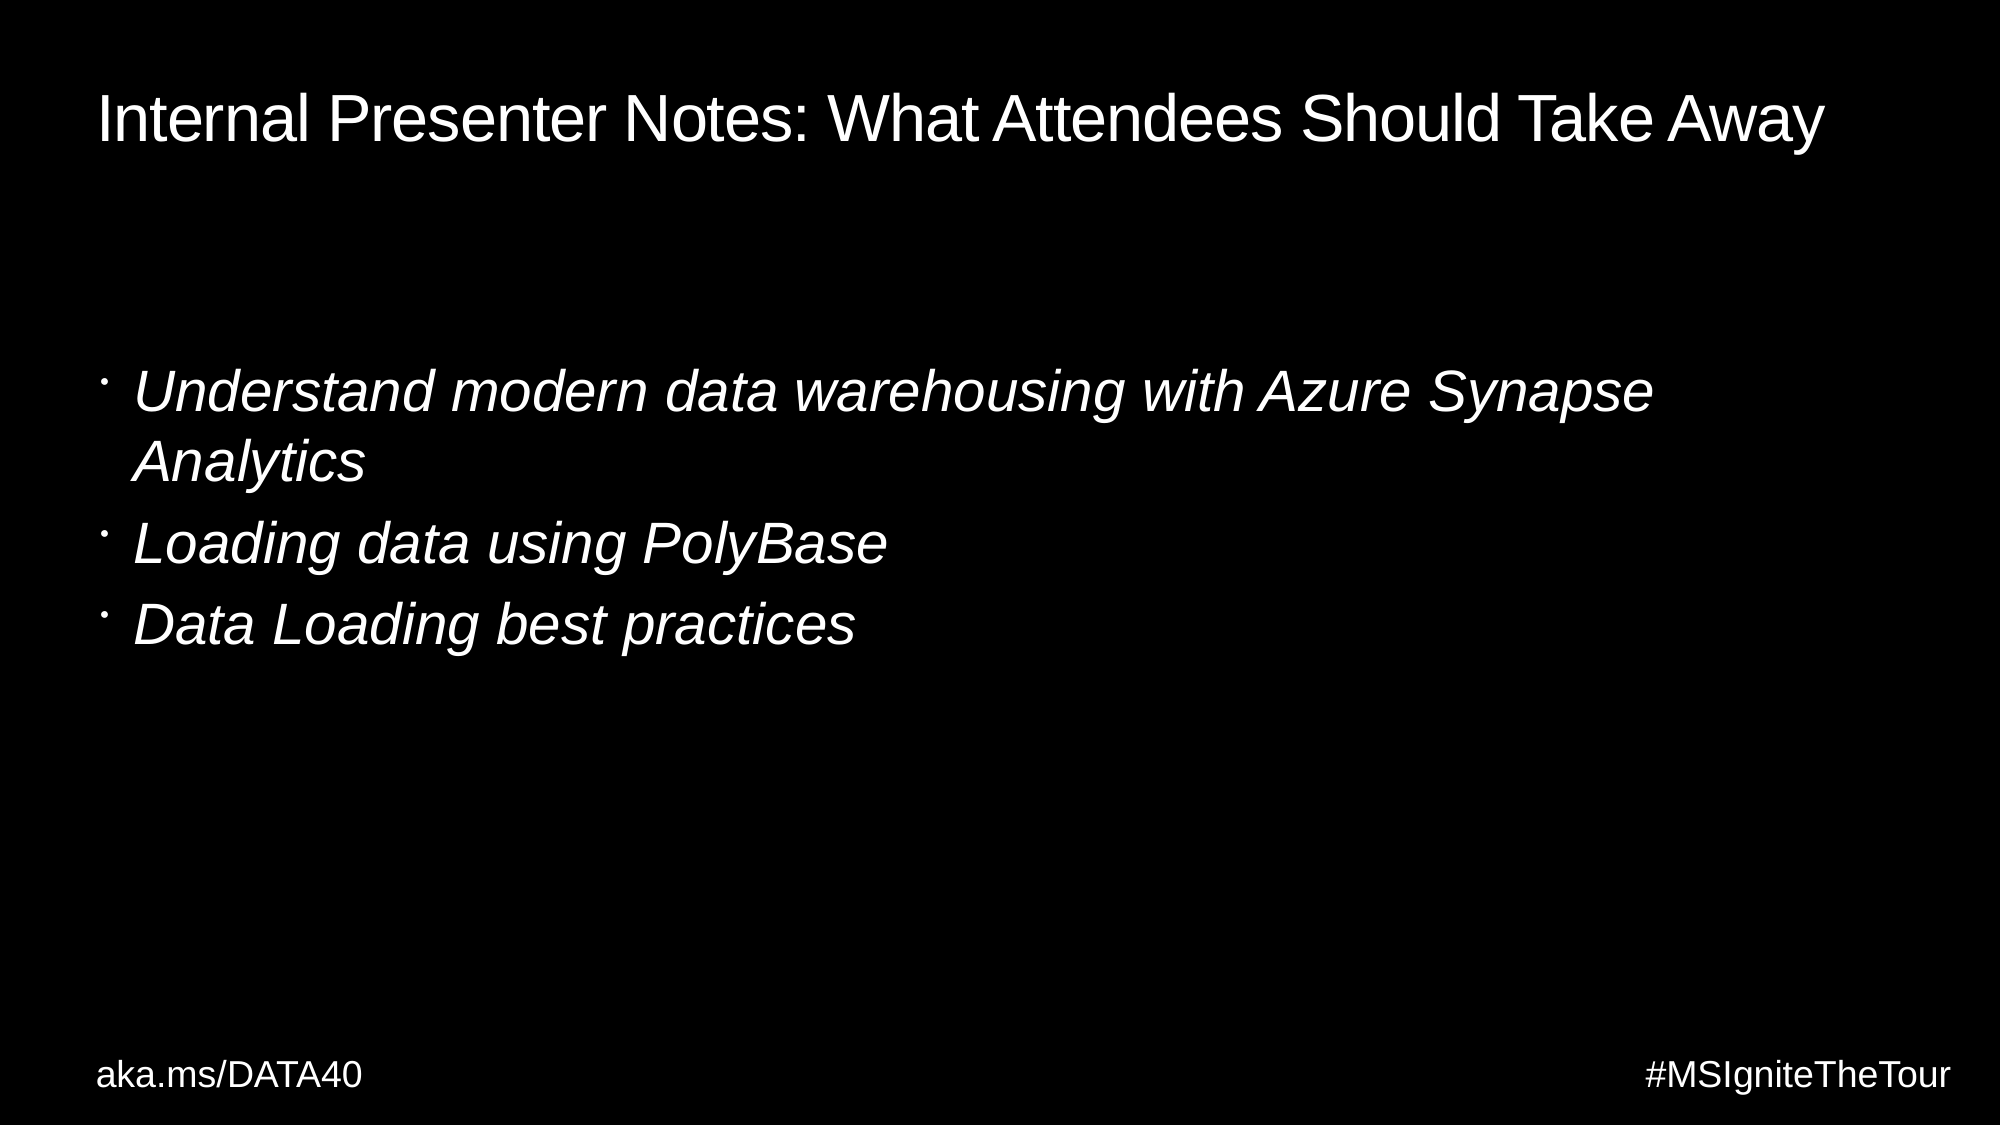

# Internal Presenter Notes: What Attendees Should Take Away

Understand modern data warehousing with Azure Synapse Analytics
Loading data using PolyBase
Data Loading best practices